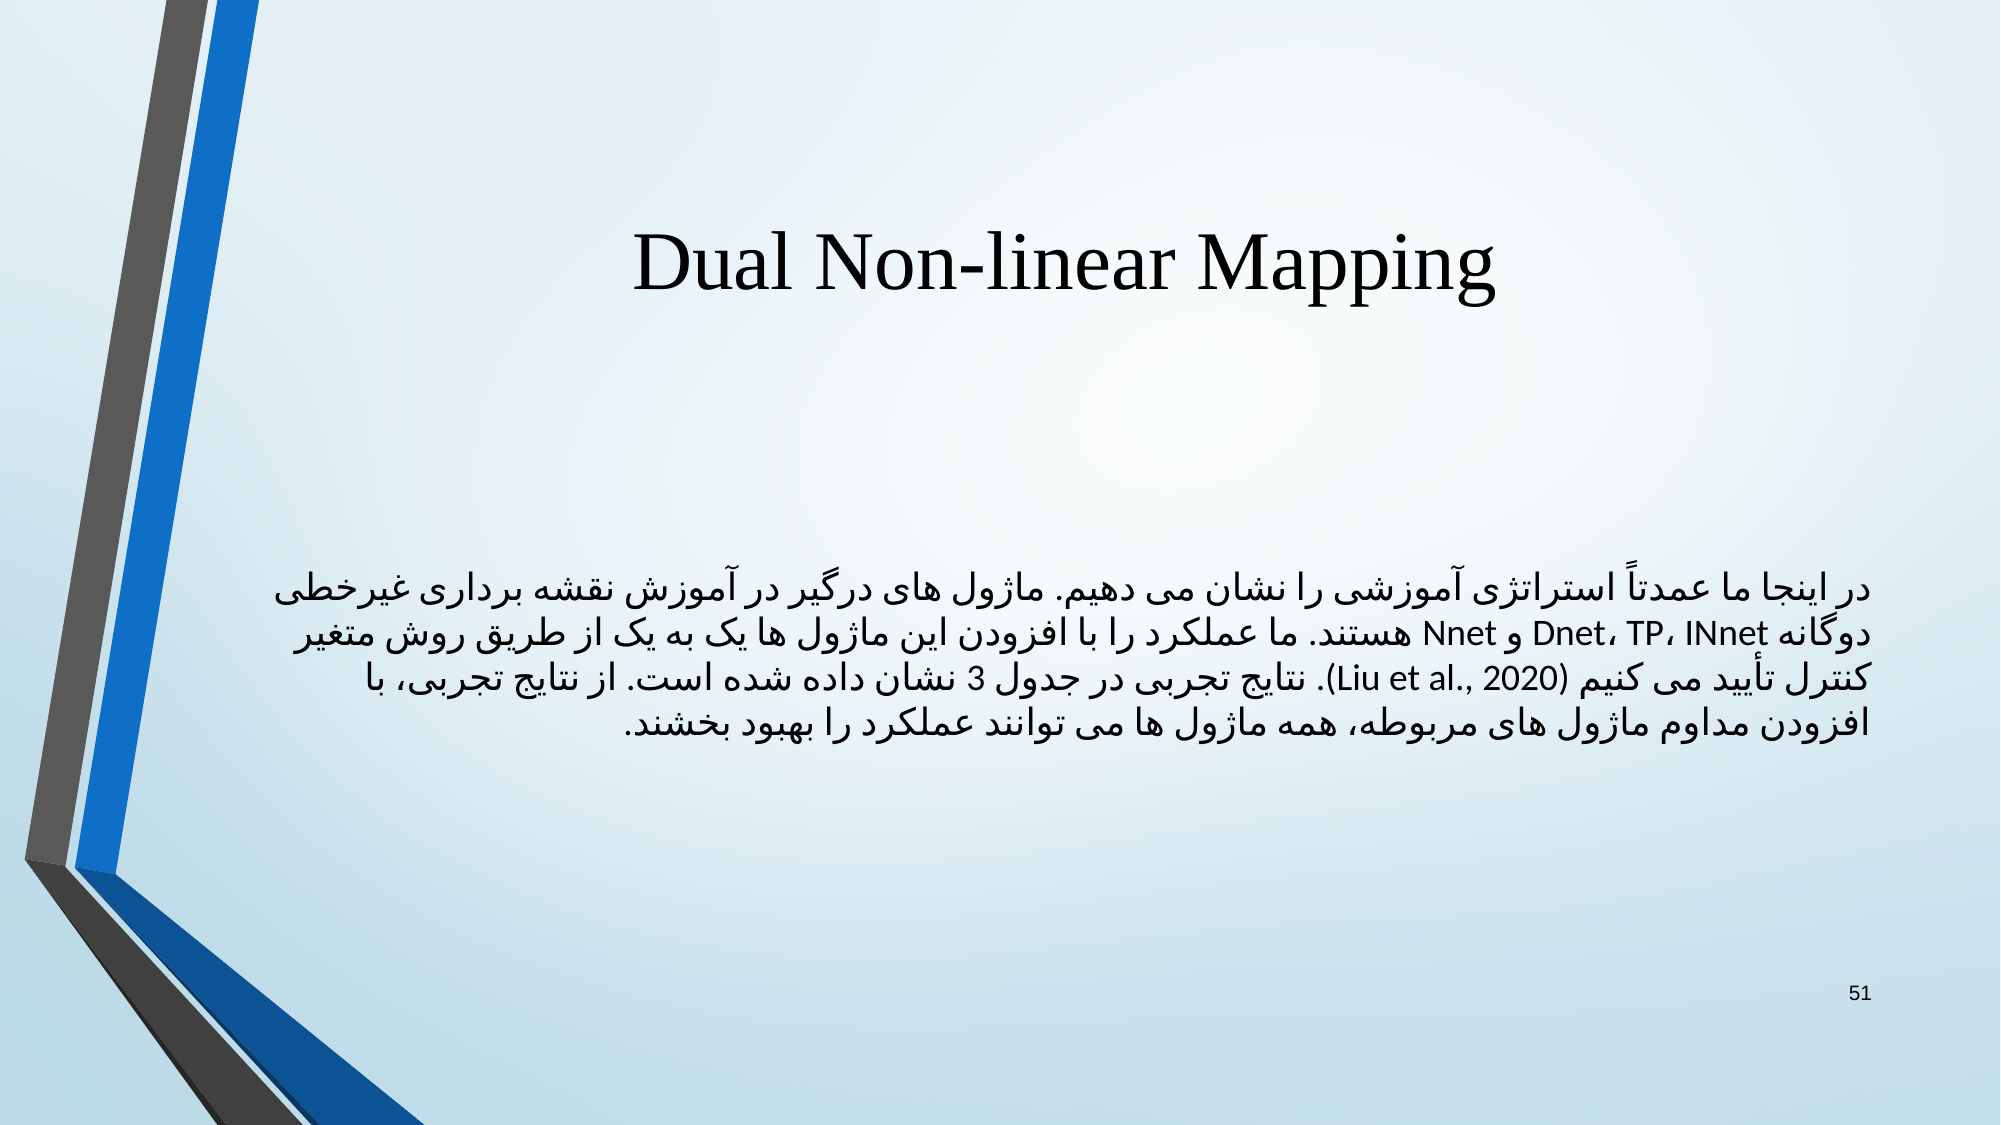

# Dual Non-linear Mapping
در اینجا ما عمدتاً استراتژی آموزشی را نشان می دهیم. ماژول های درگیر در آموزش نقشه برداری غیرخطی دوگانه Dnet، TP، INnet و Nnet هستند. ما عملکرد را با افزودن این ماژول ها یک به یک از طریق روش متغیر کنترل تأیید می کنیم (Liu et al., 2020). نتایج تجربی در جدول 3 نشان داده شده است. از نتایج تجربی، با افزودن مداوم ماژول های مربوطه، همه ماژول ها می توانند عملکرد را بهبود بخشند.

51